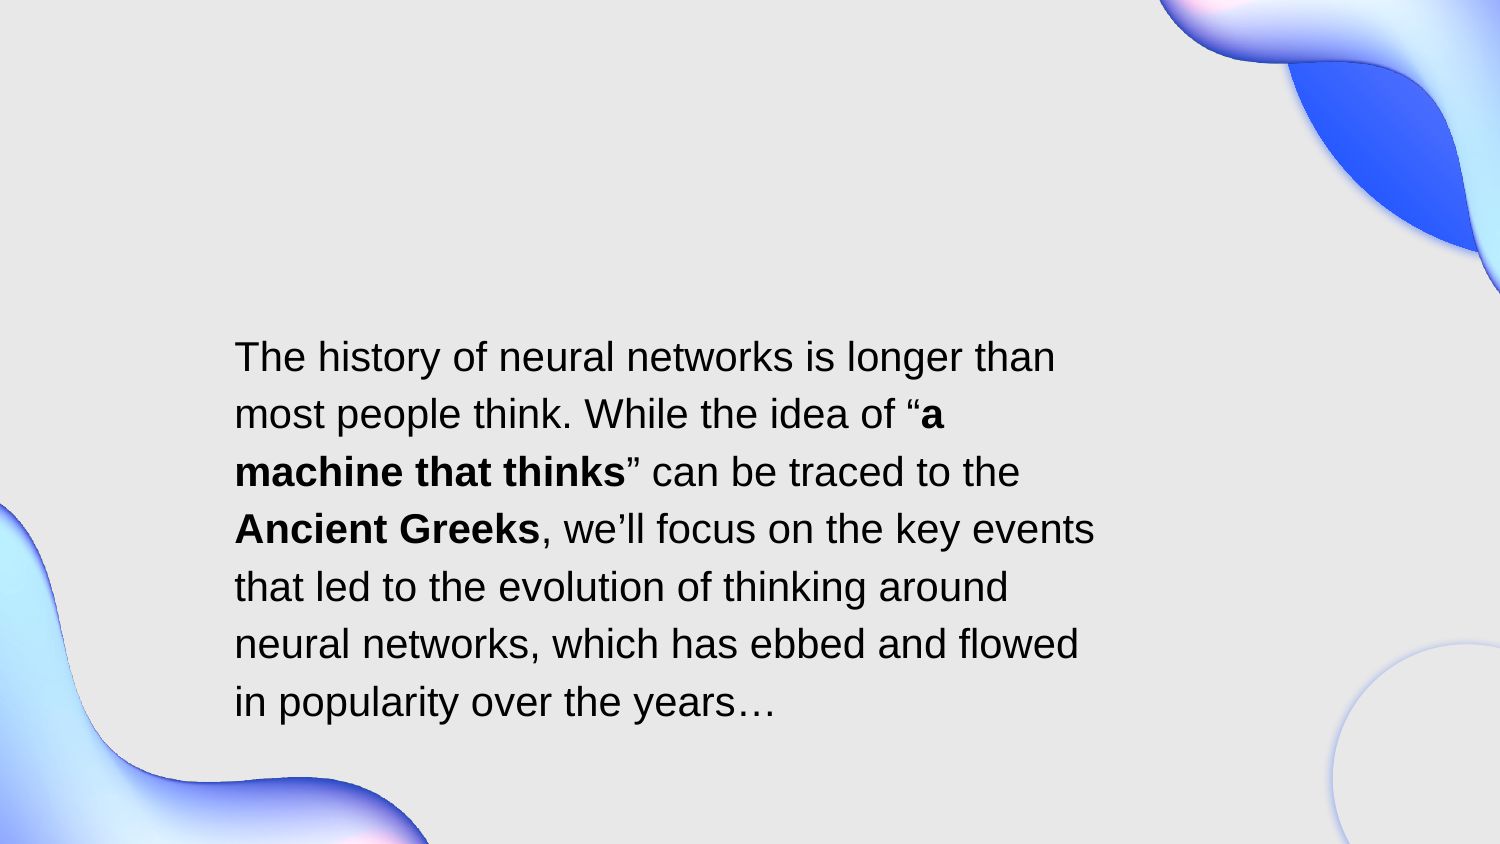

The history of neural networks is longer than most people think. While the idea of “a machine that thinks” can be traced to the Ancient Greeks, we’ll focus on the key events that led to the evolution of thinking around neural networks, which has ebbed and flowed in popularity over the years…